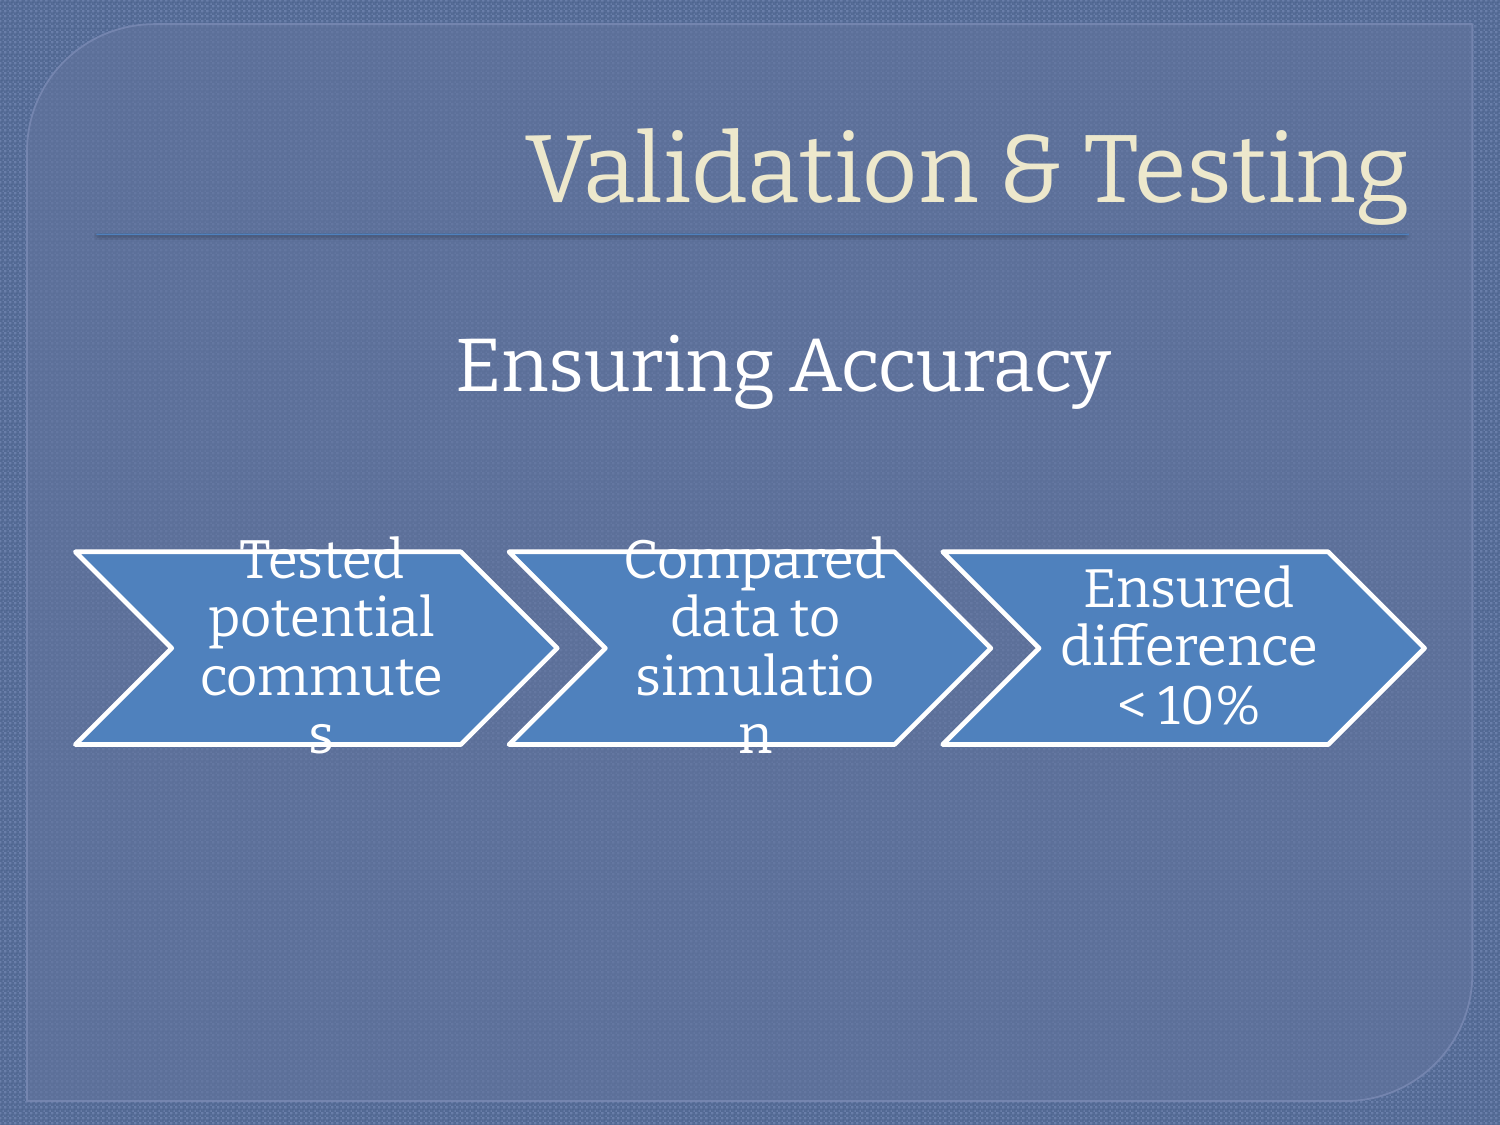

# Validation & Testing
Ensuring Accuracy
Tested potential commutes
Compared data to simulation
Ensured difference < 10%